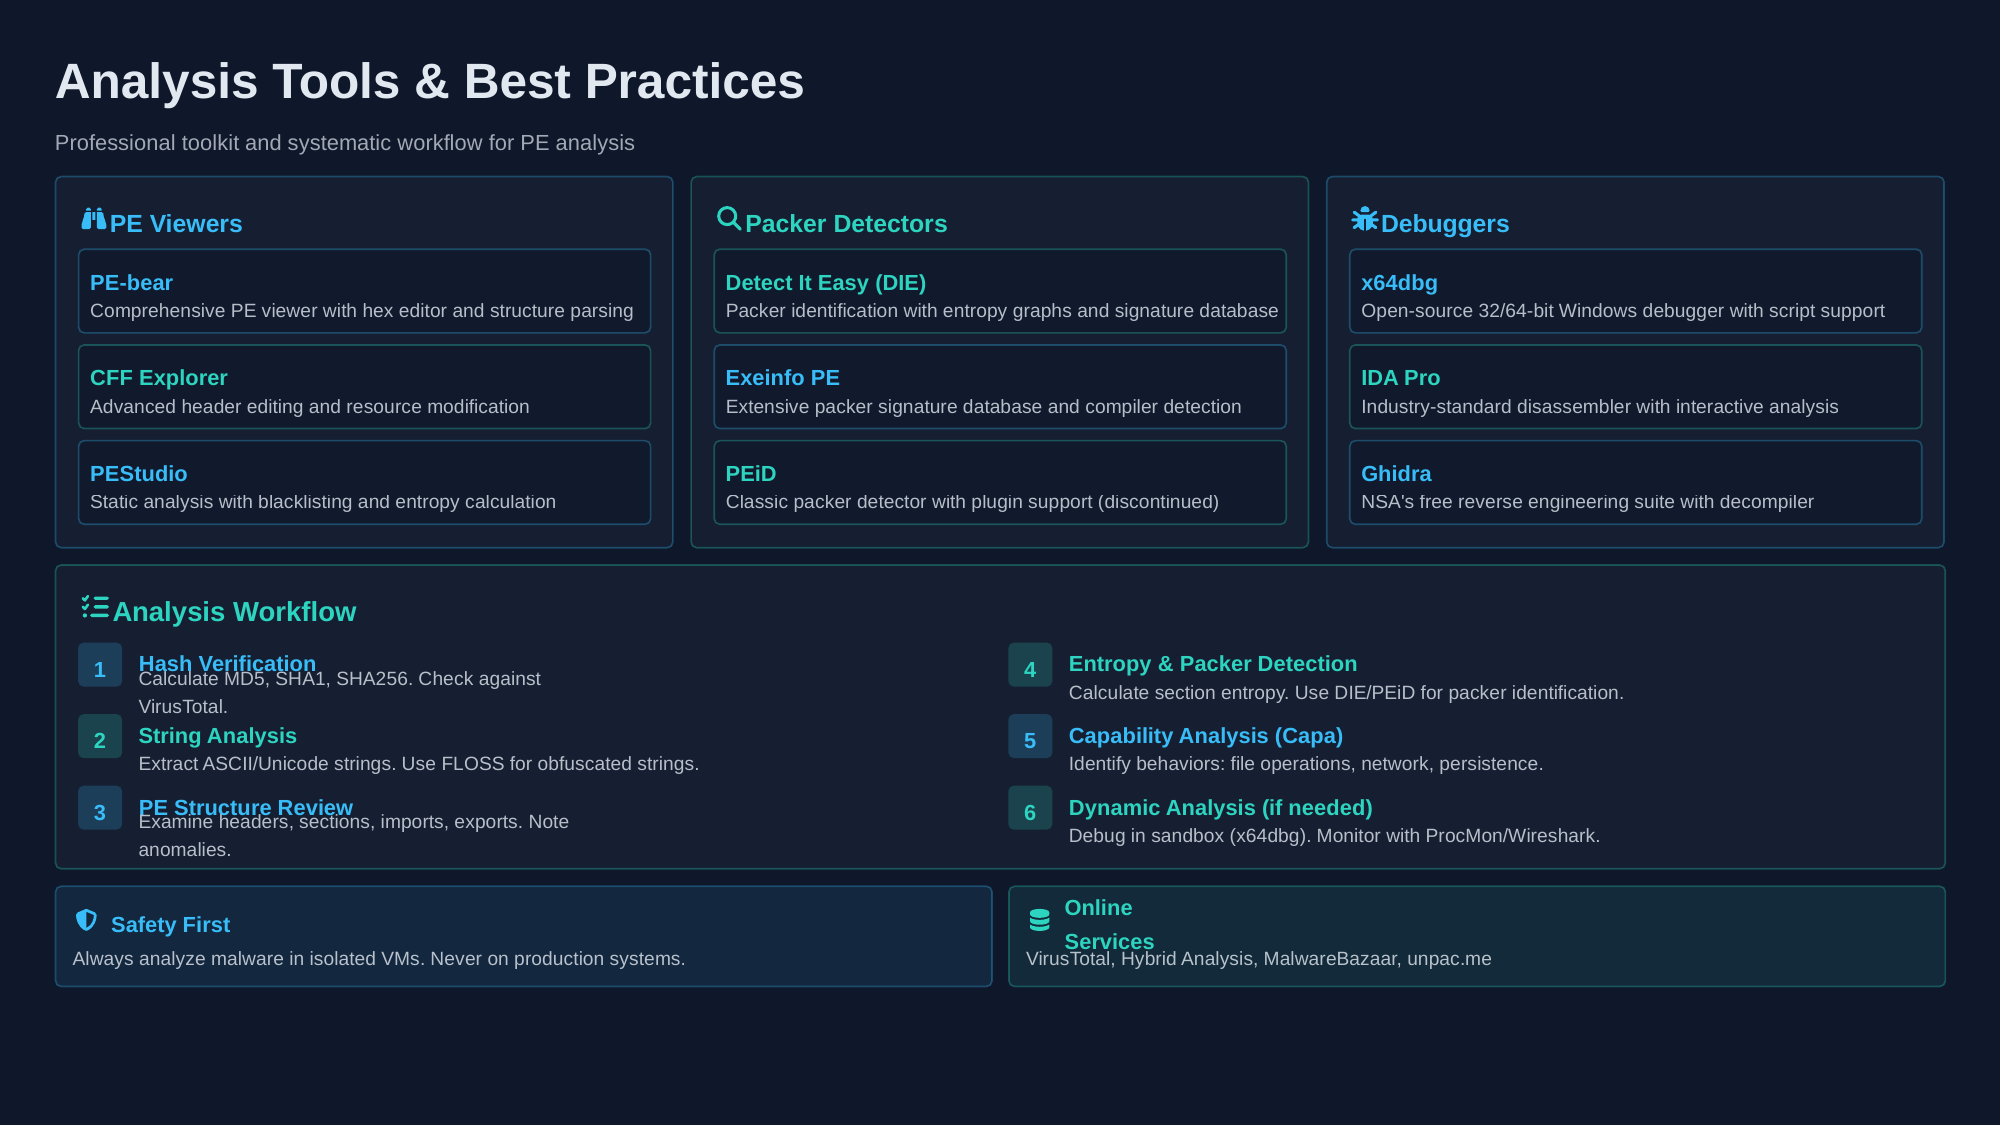

Analysis Tools & Best Practices
Professional toolkit and systematic workflow for PE analysis

PE Viewers
Packer Detectors
Debuggers

PE-bear
Detect It Easy (DIE)
x64dbg
Comprehensive PE viewer with hex editor and structure parsing
Packer identification with entropy graphs and signature database
Open-source 32/64-bit Windows debugger with script support

CFF Explorer
Exeinfo PE
IDA Pro
Advanced header editing and resource modification
Extensive packer signature database and compiler detection
Industry-standard disassembler with interactive analysis

PEStudio
PEiD
Ghidra
Static analysis with blacklisting and entropy calculation
Classic packer detector with plugin support (discontinued)
NSA's free reverse engineering suite with decompiler

Analysis Workflow

1

Hash Verification
4

Entropy & Packer Detection
Calculate MD5, SHA1, SHA256. Check against VirusTotal.
Calculate section entropy. Use DIE/PEiD for packer identification.
2

String Analysis
5

Capability Analysis (Capa)
Extract ASCII/Unicode strings. Use FLOSS for obfuscated strings.
Identify behaviors: file operations, network, persistence.
3

PE Structure Review
6

Dynamic Analysis (if needed)
Examine headers, sections, imports, exports. Note anomalies.
Debug in sandbox (x64dbg). Monitor with ProcMon/Wireshark.

Safety First
Online Services

Always analyze malware in isolated VMs. Never on production systems.
VirusTotal, Hybrid Analysis, MalwareBazaar, unpac.me